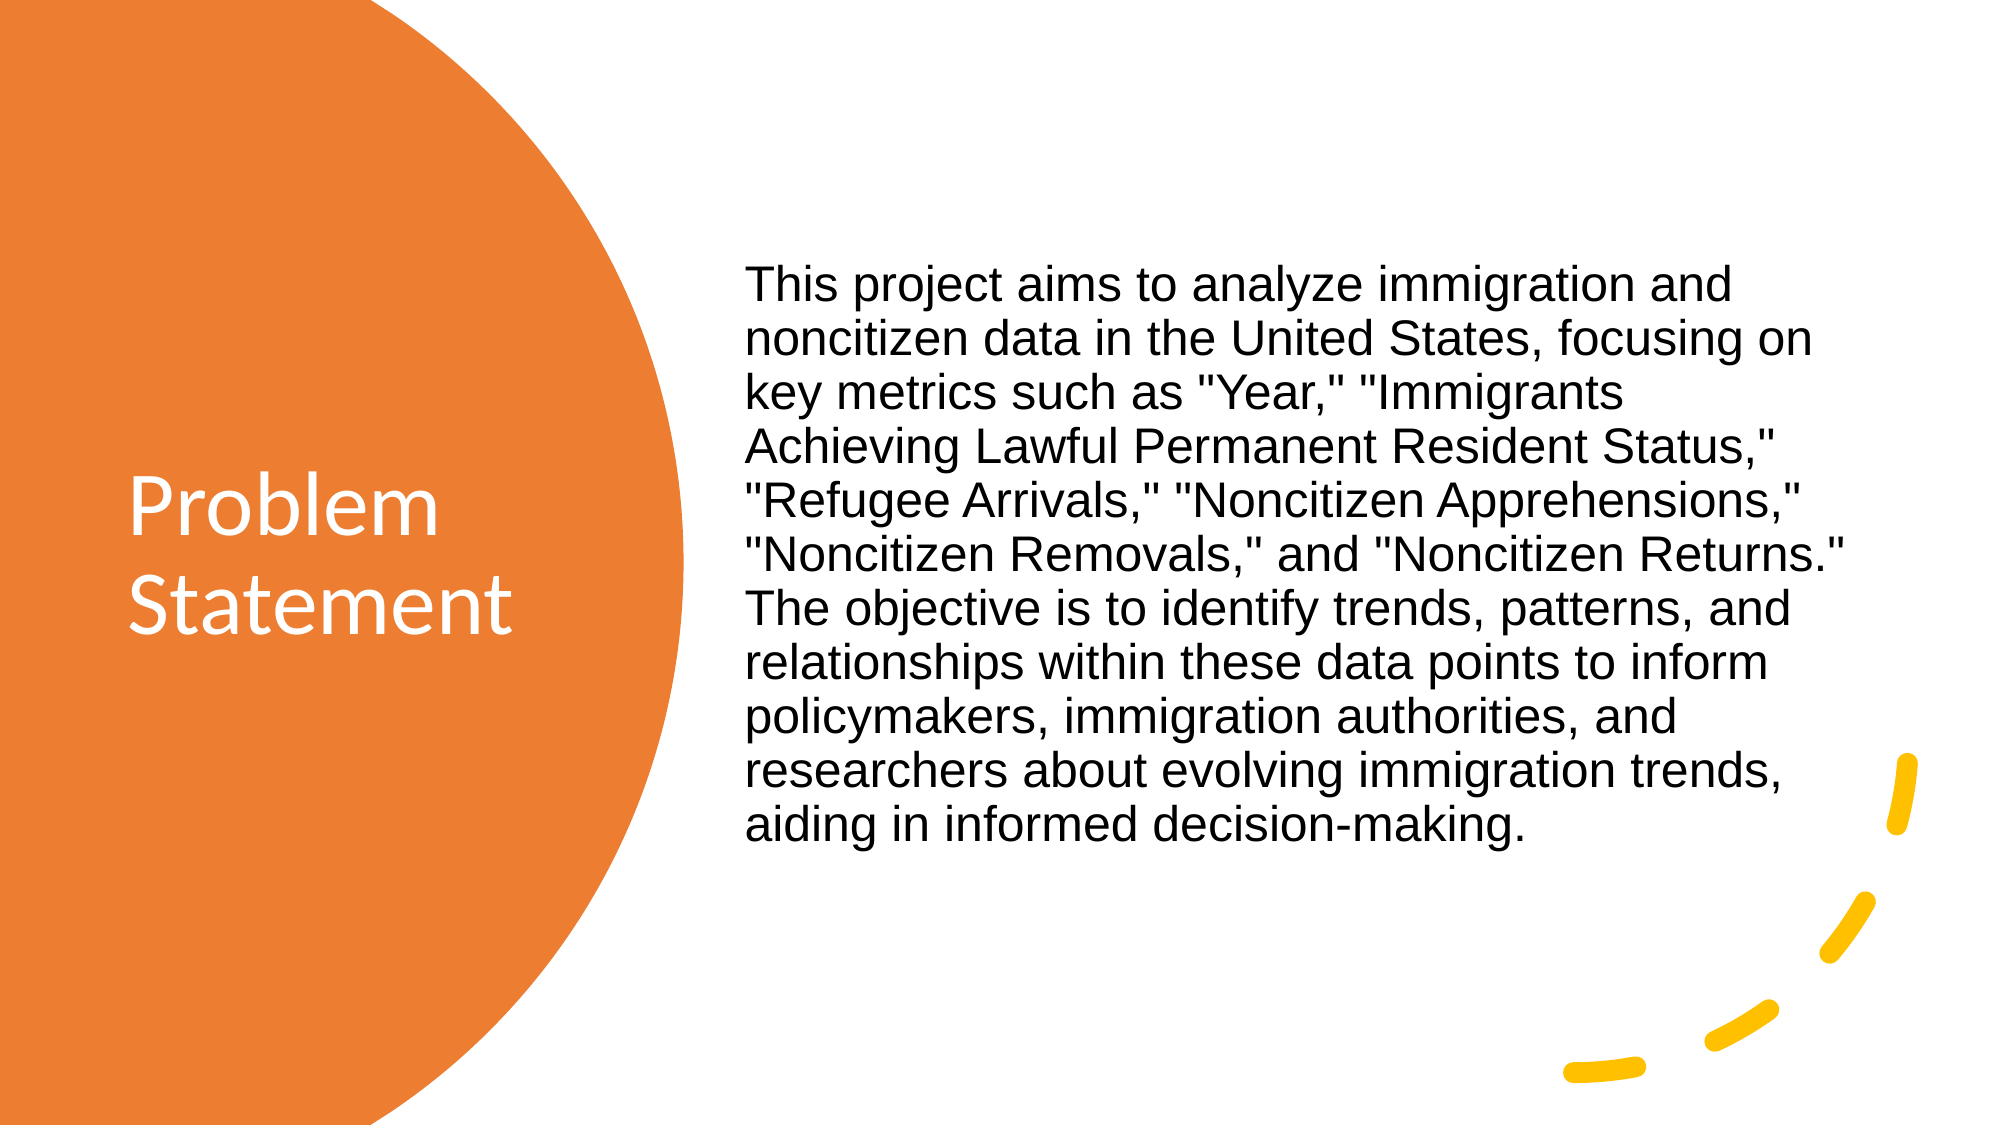

This project aims to analyze immigration and noncitizen data in the United States, focusing on key metrics such as "Year," "Immigrants Achieving Lawful Permanent Resident Status," "Refugee Arrivals," "Noncitizen Apprehensions," "Noncitizen Removals," and "Noncitizen Returns." The objective is to identify trends, patterns, and relationships within these data points to inform policymakers, immigration authorities, and researchers about evolving immigration trends, aiding in informed decision-making.
# Problem Statement